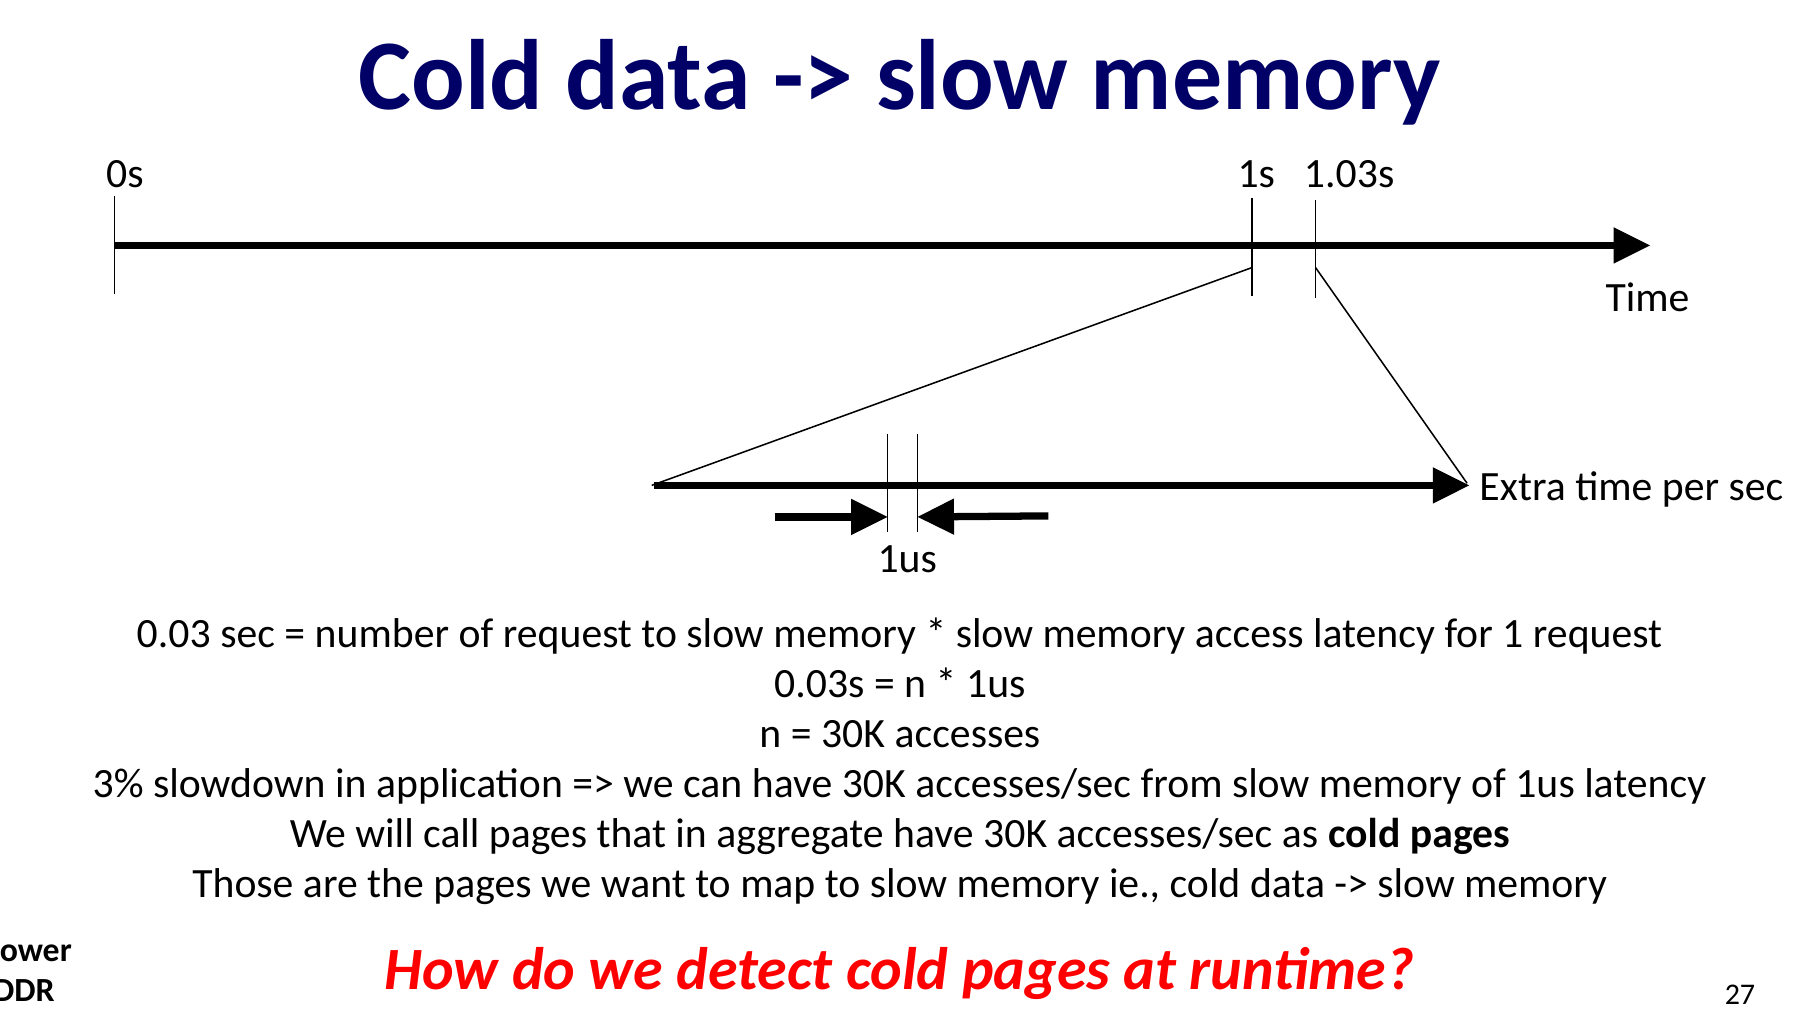

# Cold data -> slow memory
0s
1s
1.03s
Time
Extra time per sec
1us
0.03 sec = number of request to slow memory * slow memory access latency for 1 request
0.03s = n * 1us
n = 30K accesses
3% slowdown in application => we can have 30K accesses/sec from slow memory of 1us latency
We will call pages that in aggregate have 30K accesses/sec as cold pages
Those are the pages we want to map to slow memory ie., cold data -> slow memory

CPU

10x slower than DDR
50-100ns
DDR4
DDR4
DDR4
XPoint
DDR4
DDR
Cheaper/slower memory
Fast memory
How do we detect cold pages at runtime?
27
hot data (frequently accessed)

cold data (infrequently accessed)